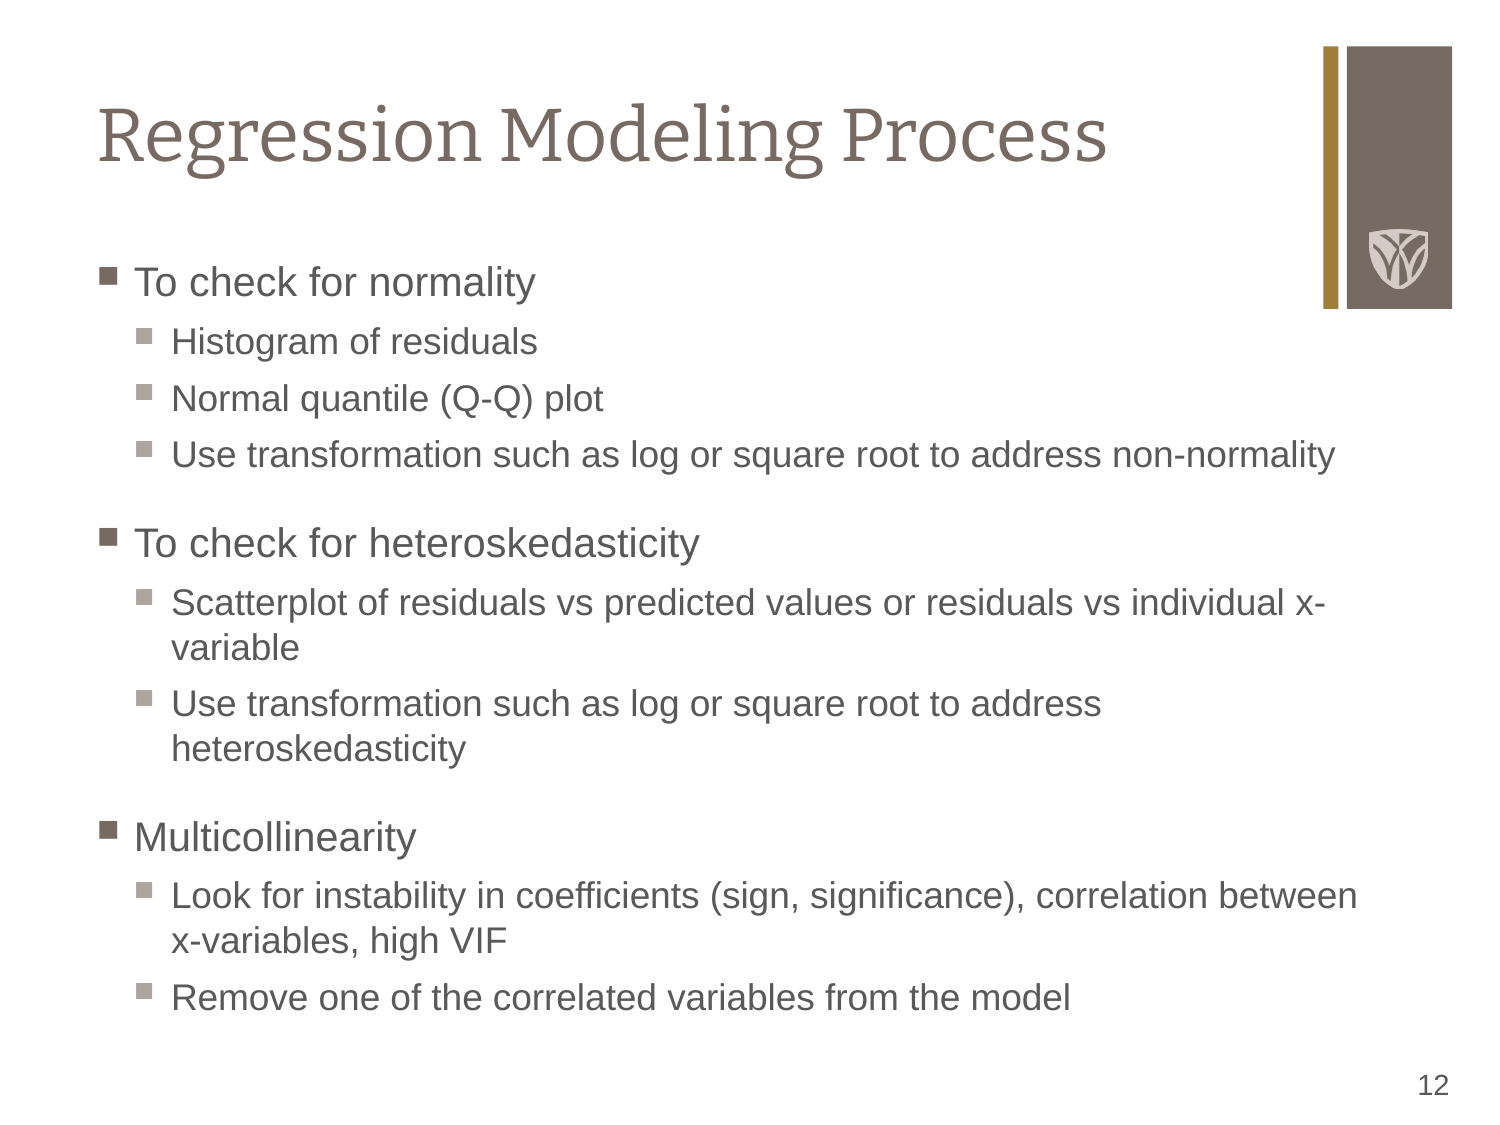

# Regression Modeling Process
To check for normality
Histogram of residuals
Normal quantile (Q-Q) plot
Use transformation such as log or square root to address non-normality
To check for heteroskedasticity
Scatterplot of residuals vs predicted values or residuals vs individual x-variable
Use transformation such as log or square root to address heteroskedasticity
Multicollinearity
Look for instability in coefficients (sign, significance), correlation between x-variables, high VIF
Remove one of the correlated variables from the model

12